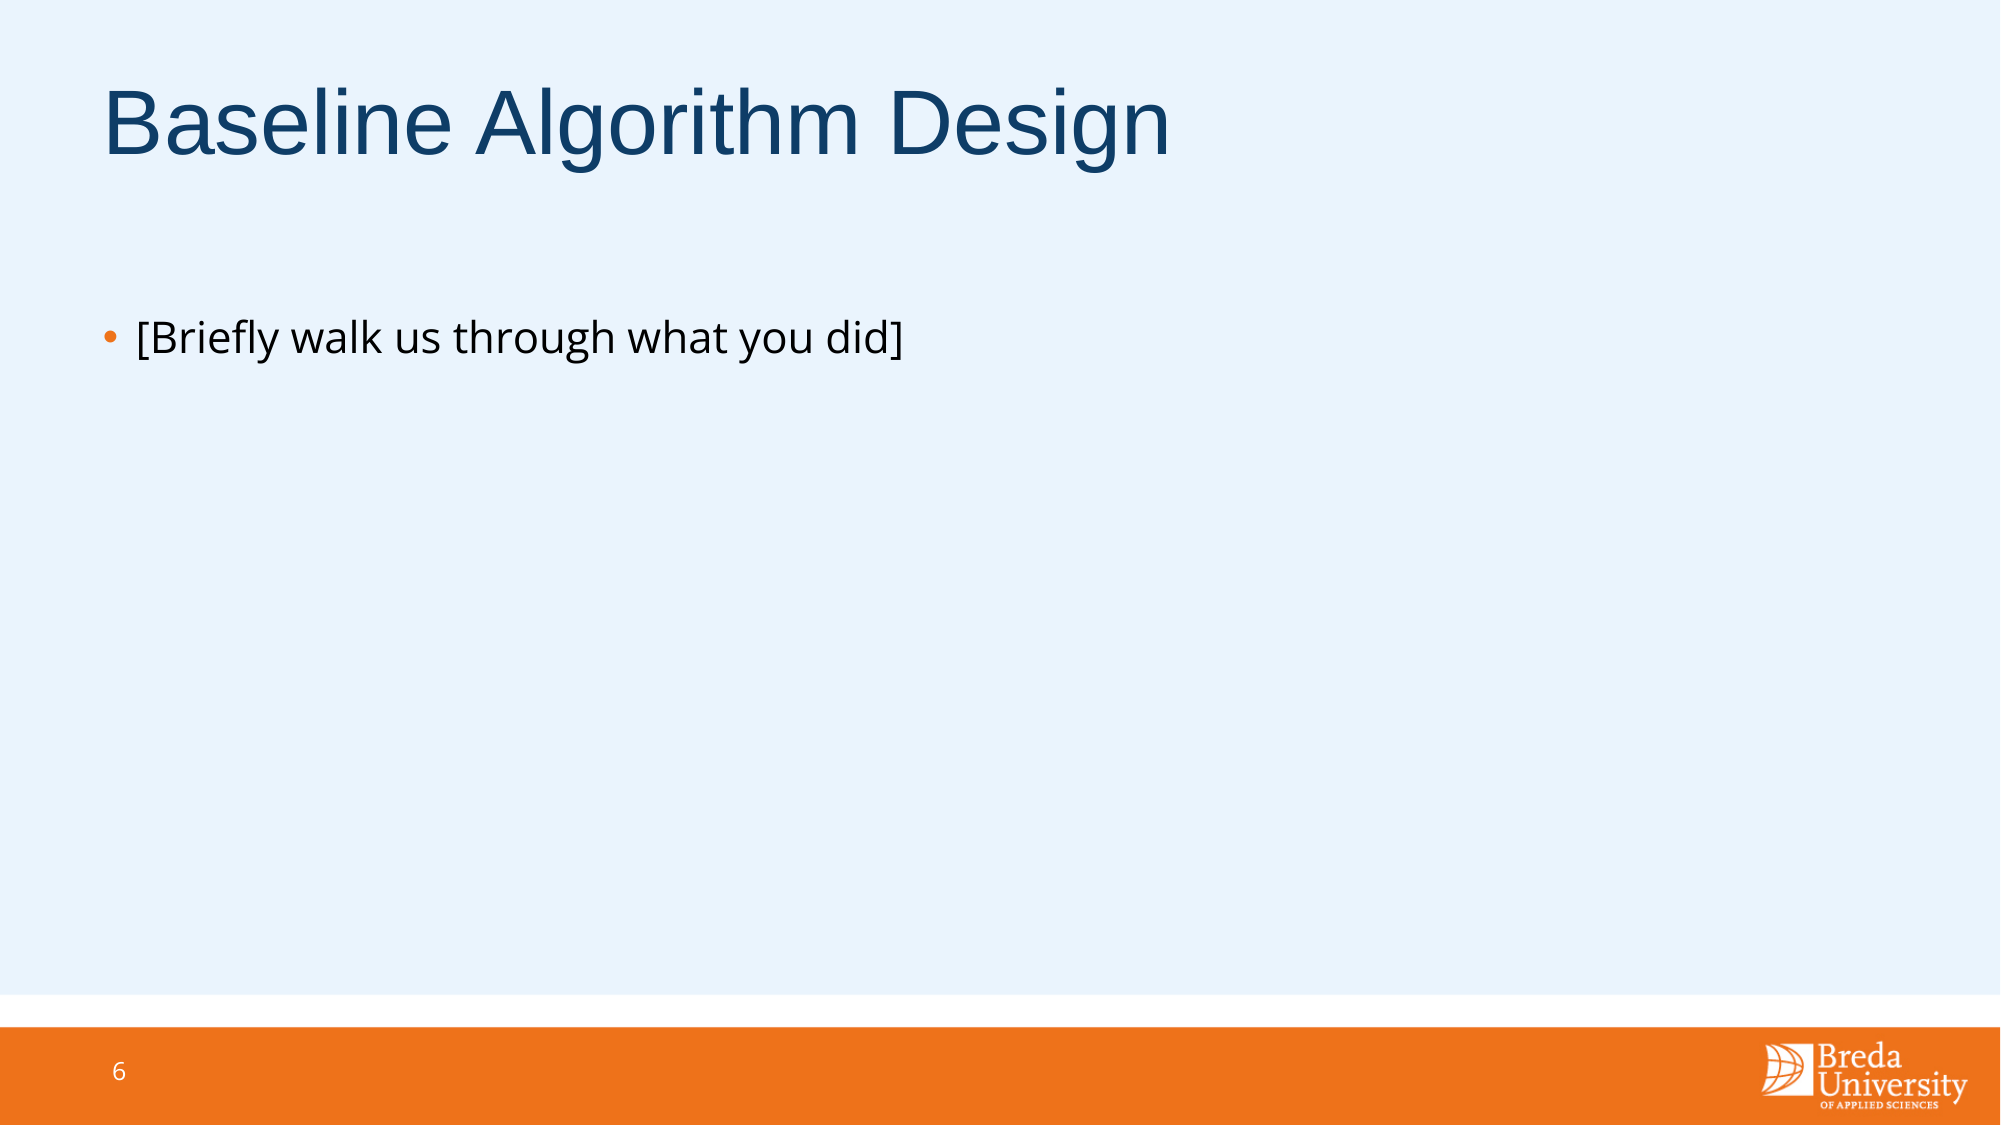

# Baseline Algorithm Design

[Briefly walk us through what you did]

6